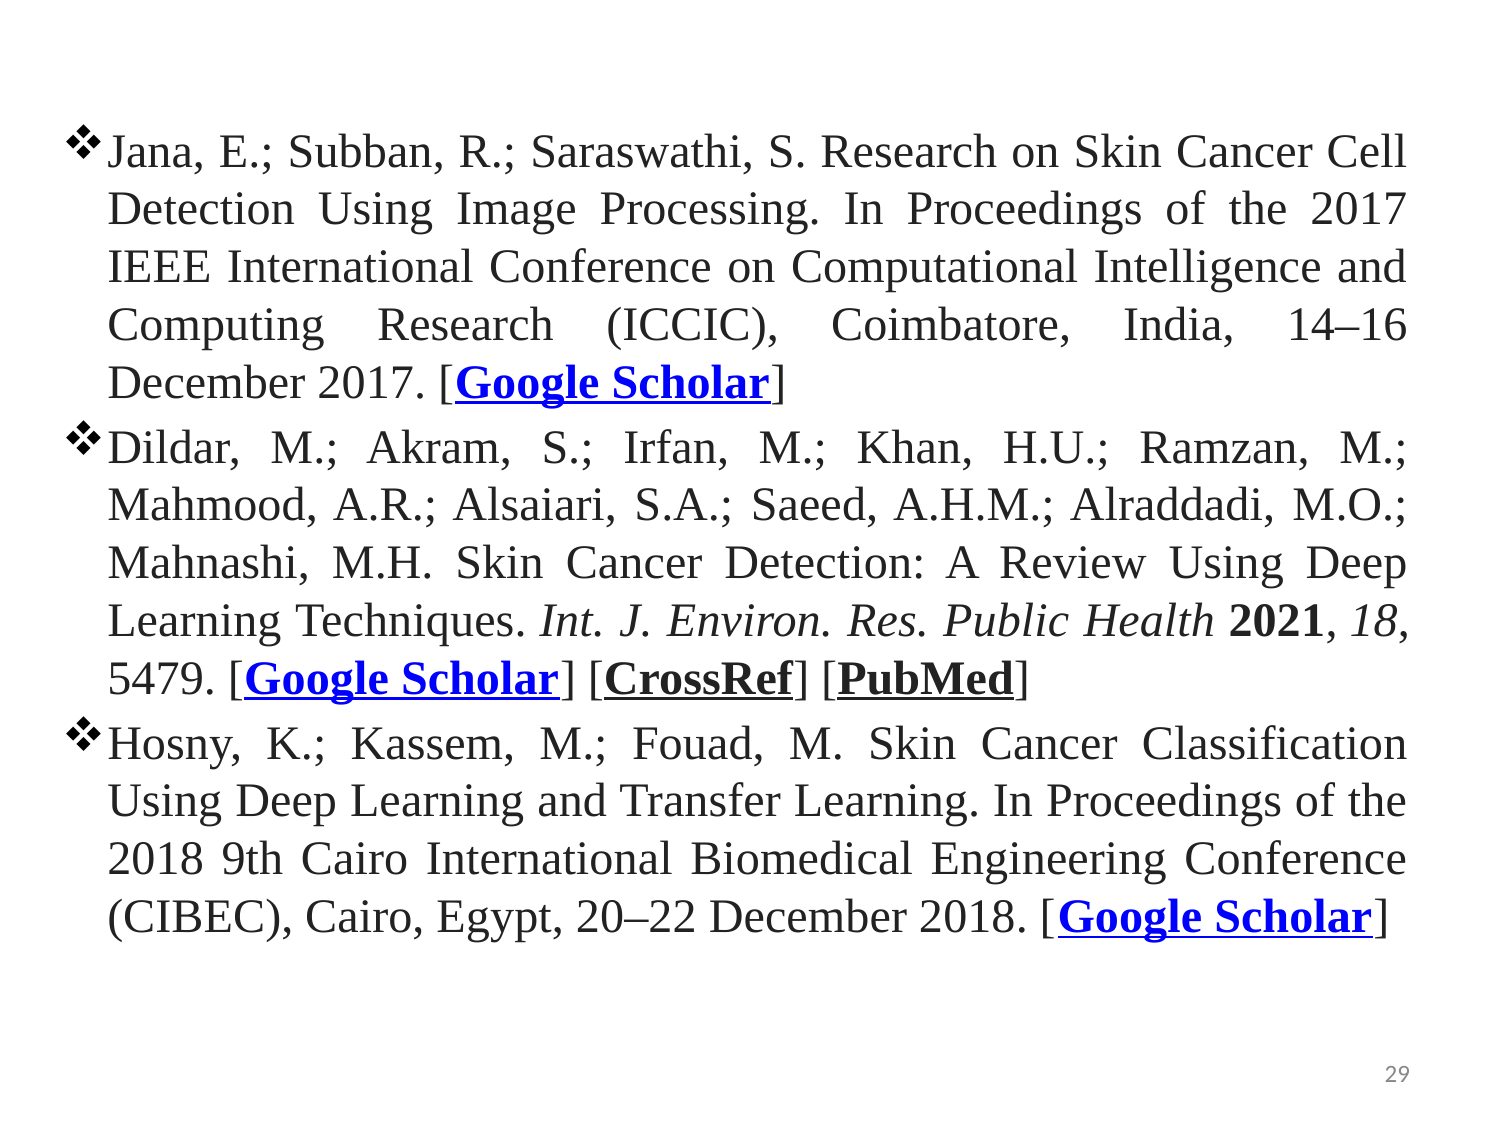

Jana, E.; Subban, R.; Saraswathi, S. Research on Skin Cancer Cell Detection Using Image Processing. In Proceedings of the 2017 IEEE International Conference on Computational Intelligence and Computing Research (ICCIC), Coimbatore, India, 14–16 December 2017. [Google Scholar]
Dildar, M.; Akram, S.; Irfan, M.; Khan, H.U.; Ramzan, M.; Mahmood, A.R.; Alsaiari, S.A.; Saeed, A.H.M.; Alraddadi, M.O.; Mahnashi, M.H. Skin Cancer Detection: A Review Using Deep Learning Techniques. Int. J. Environ. Res. Public Health 2021, 18, 5479. [Google Scholar] [CrossRef] [PubMed]
Hosny, K.; Kassem, M.; Fouad, M. Skin Cancer Classification Using Deep Learning and Transfer Learning. In Proceedings of the 2018 9th Cairo International Biomedical Engineering Conference (CIBEC), Cairo, Egypt, 20–22 December 2018. [Google Scholar]

29